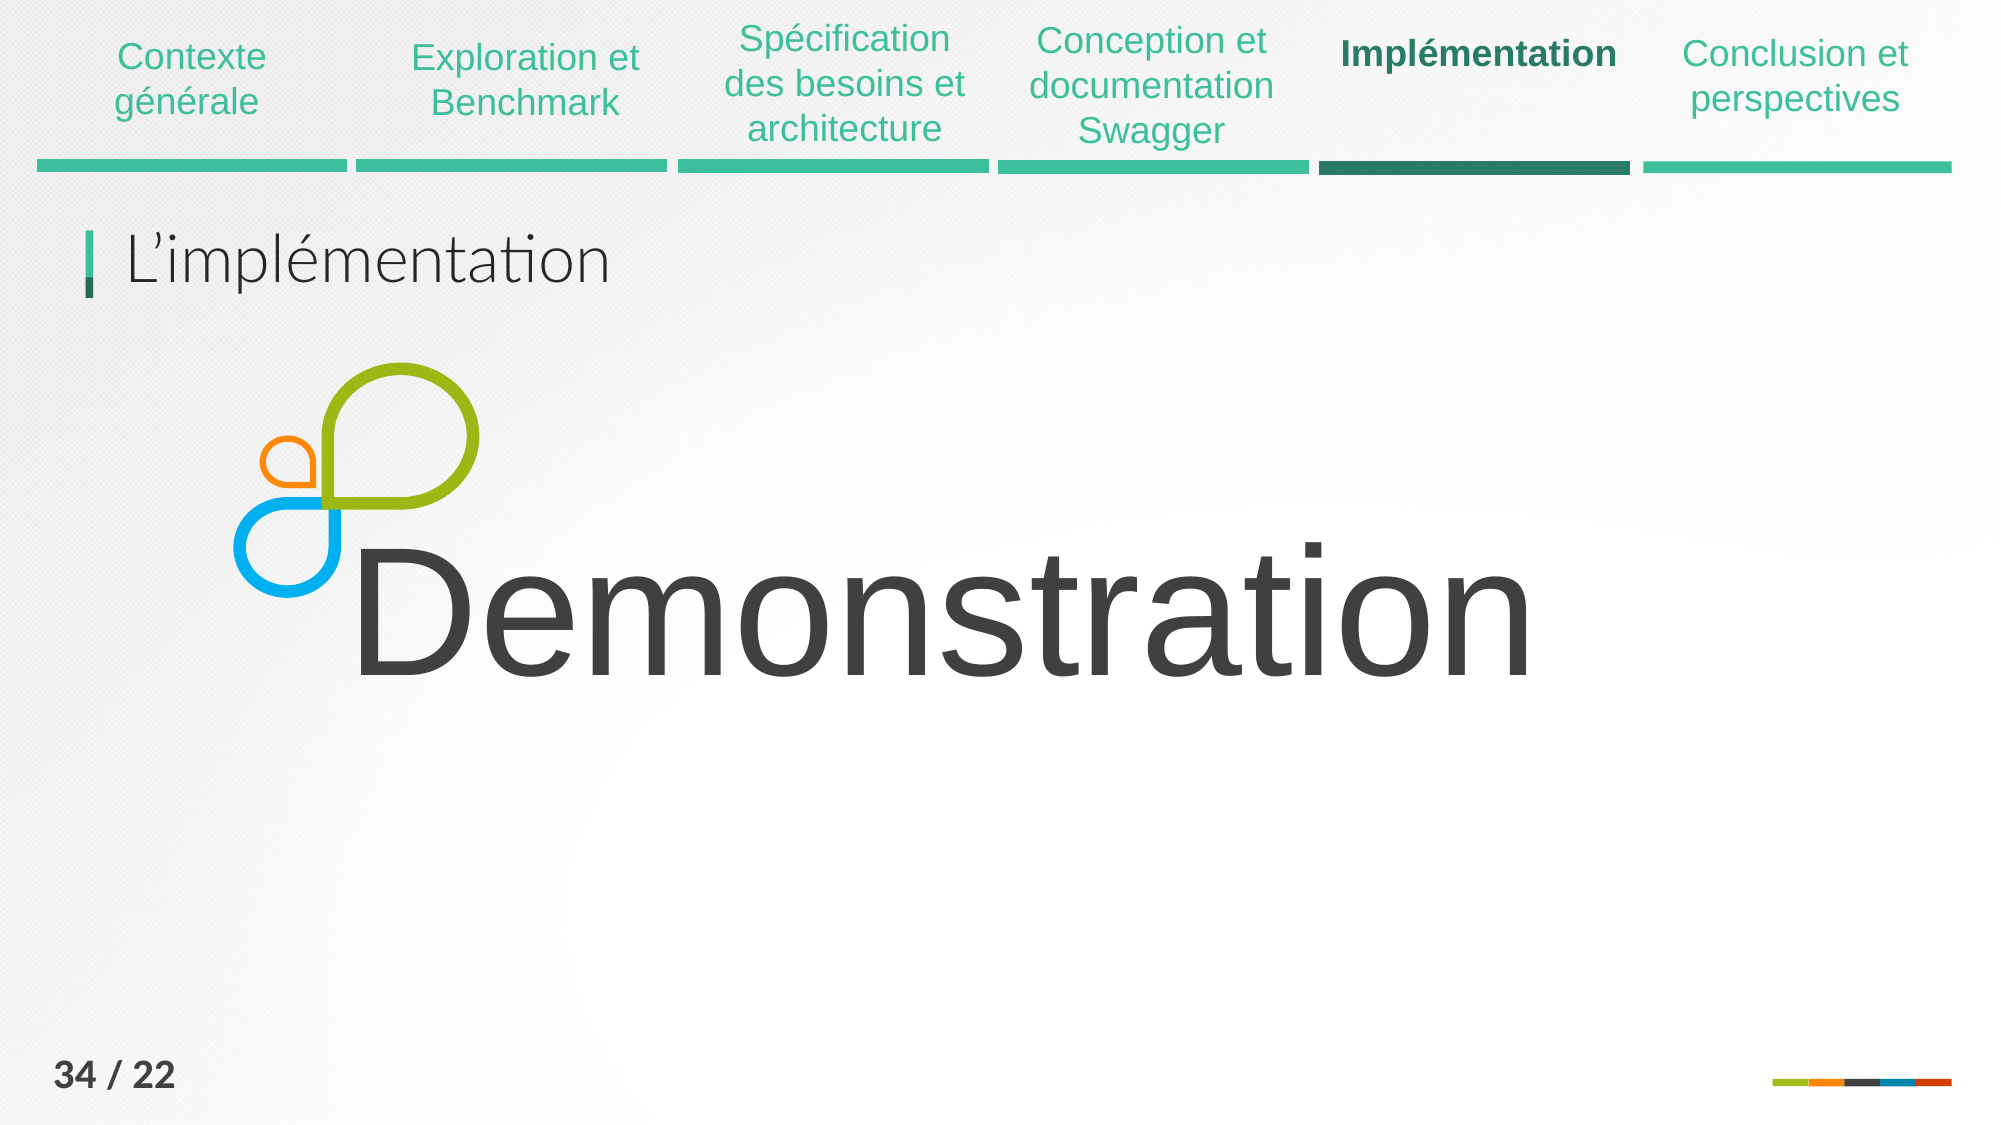

Spécification des besoins et architecture
Conception et documentation Swagger
Implémentation
Conclusion et perspectives
Contexte générale
Exploration et Benchmark

L’implémentation

Demonstration

34 / 22